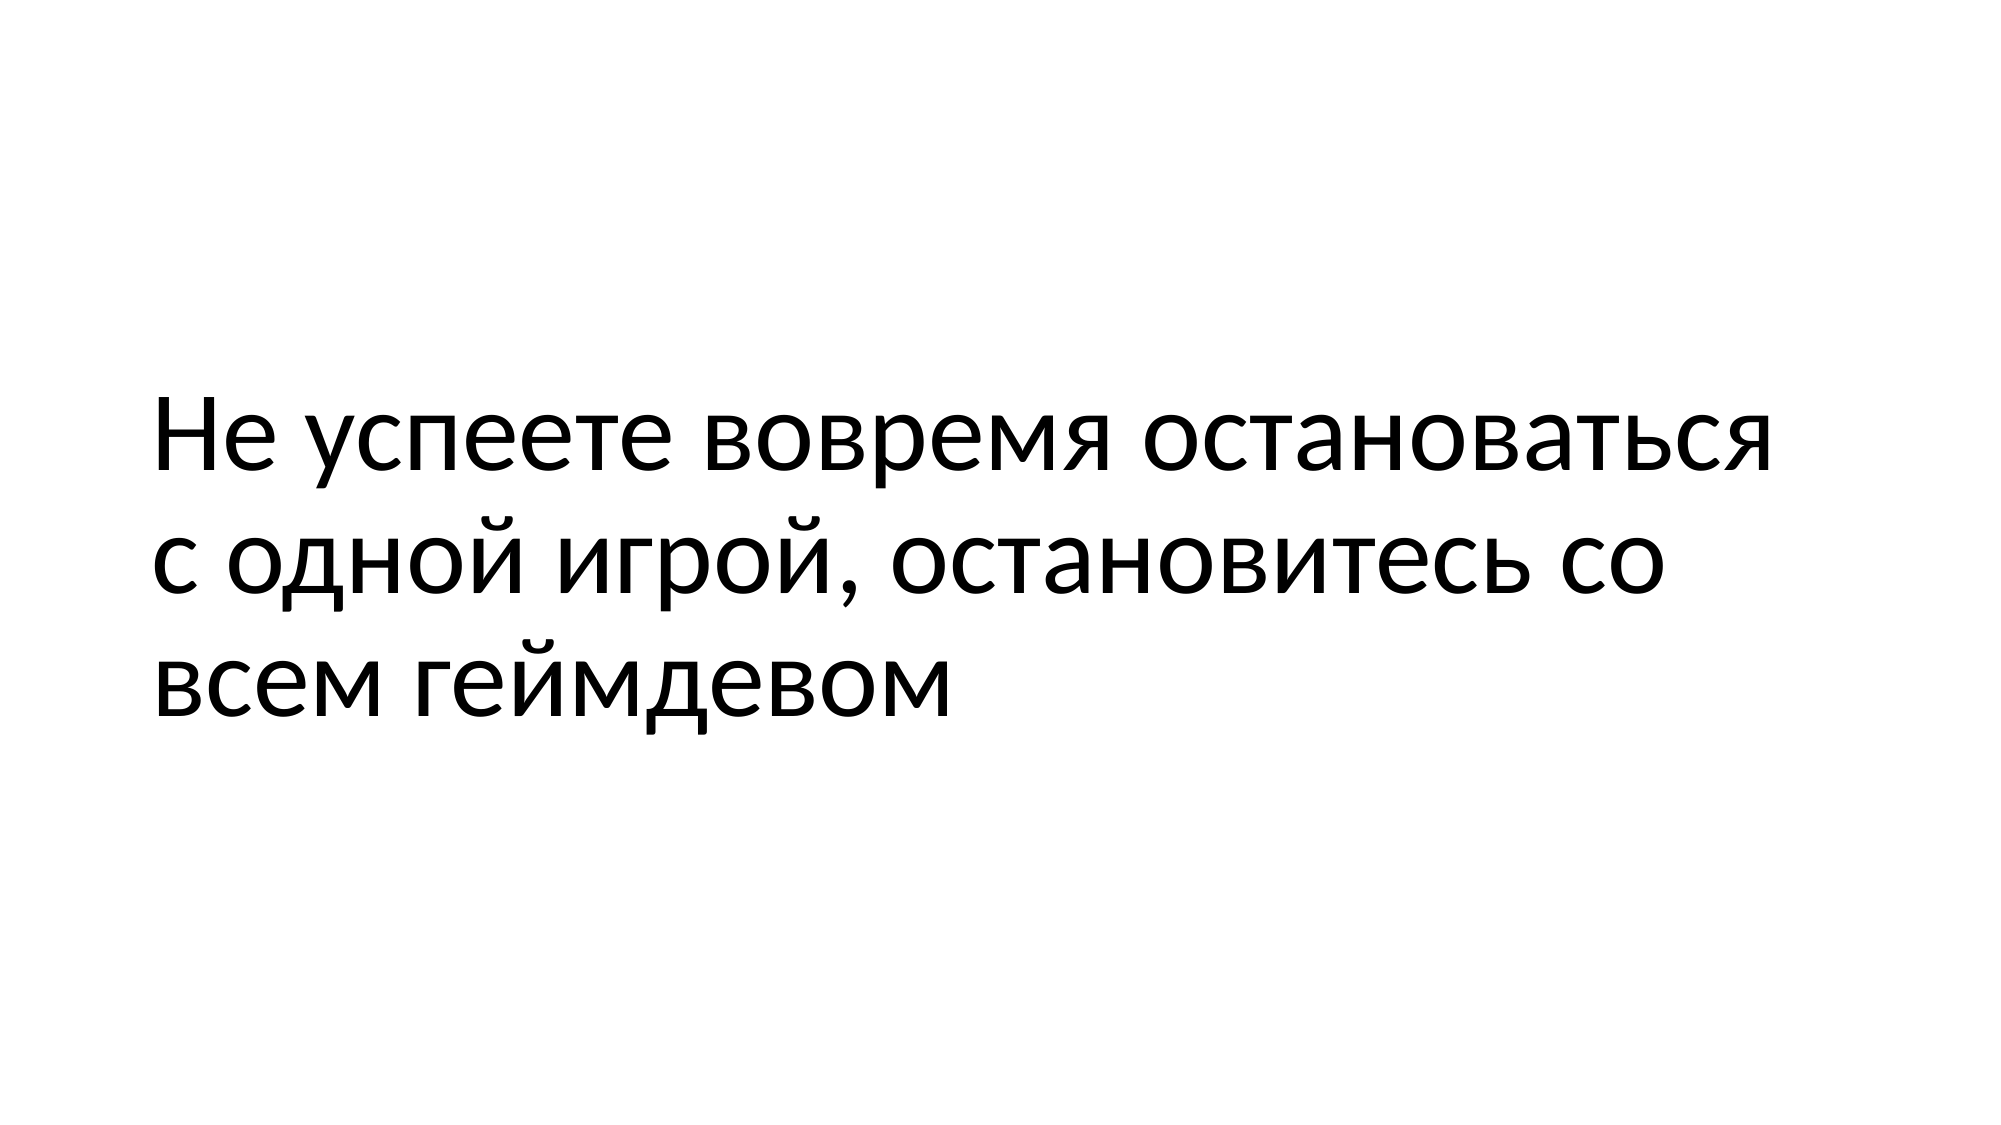

# Не успеете вовремя остановаться с одной игрой, остановитесь со всем геймдевом